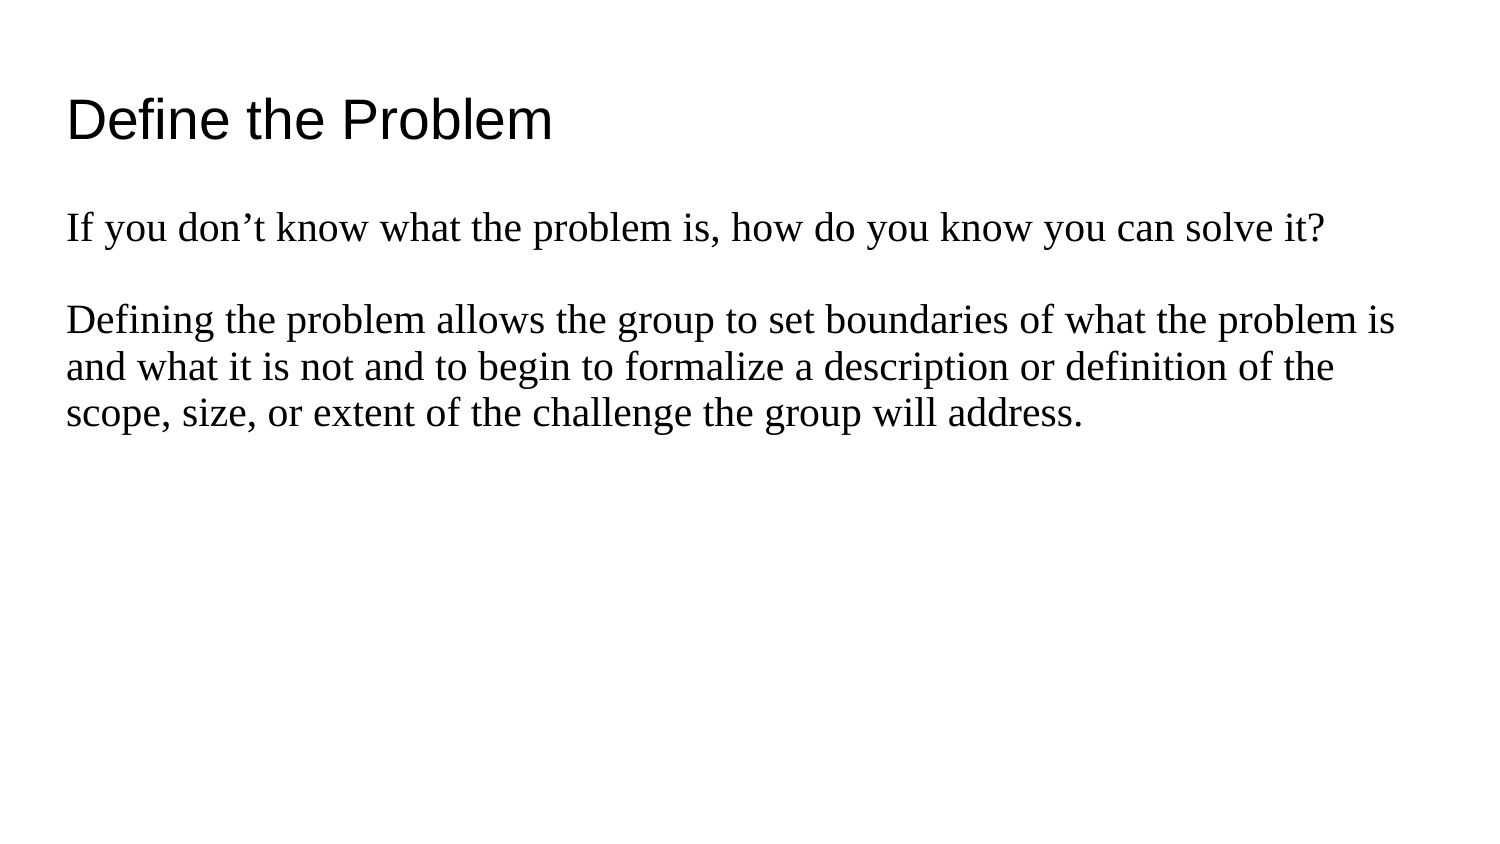

# Define the Problem

If you don’t know what the problem is, how do you know you can solve it?

Defining the problem allows the group to set boundaries of what the problem is and what it is not and to begin to formalize a description or definition of the scope, size, or extent of the challenge the group will address.